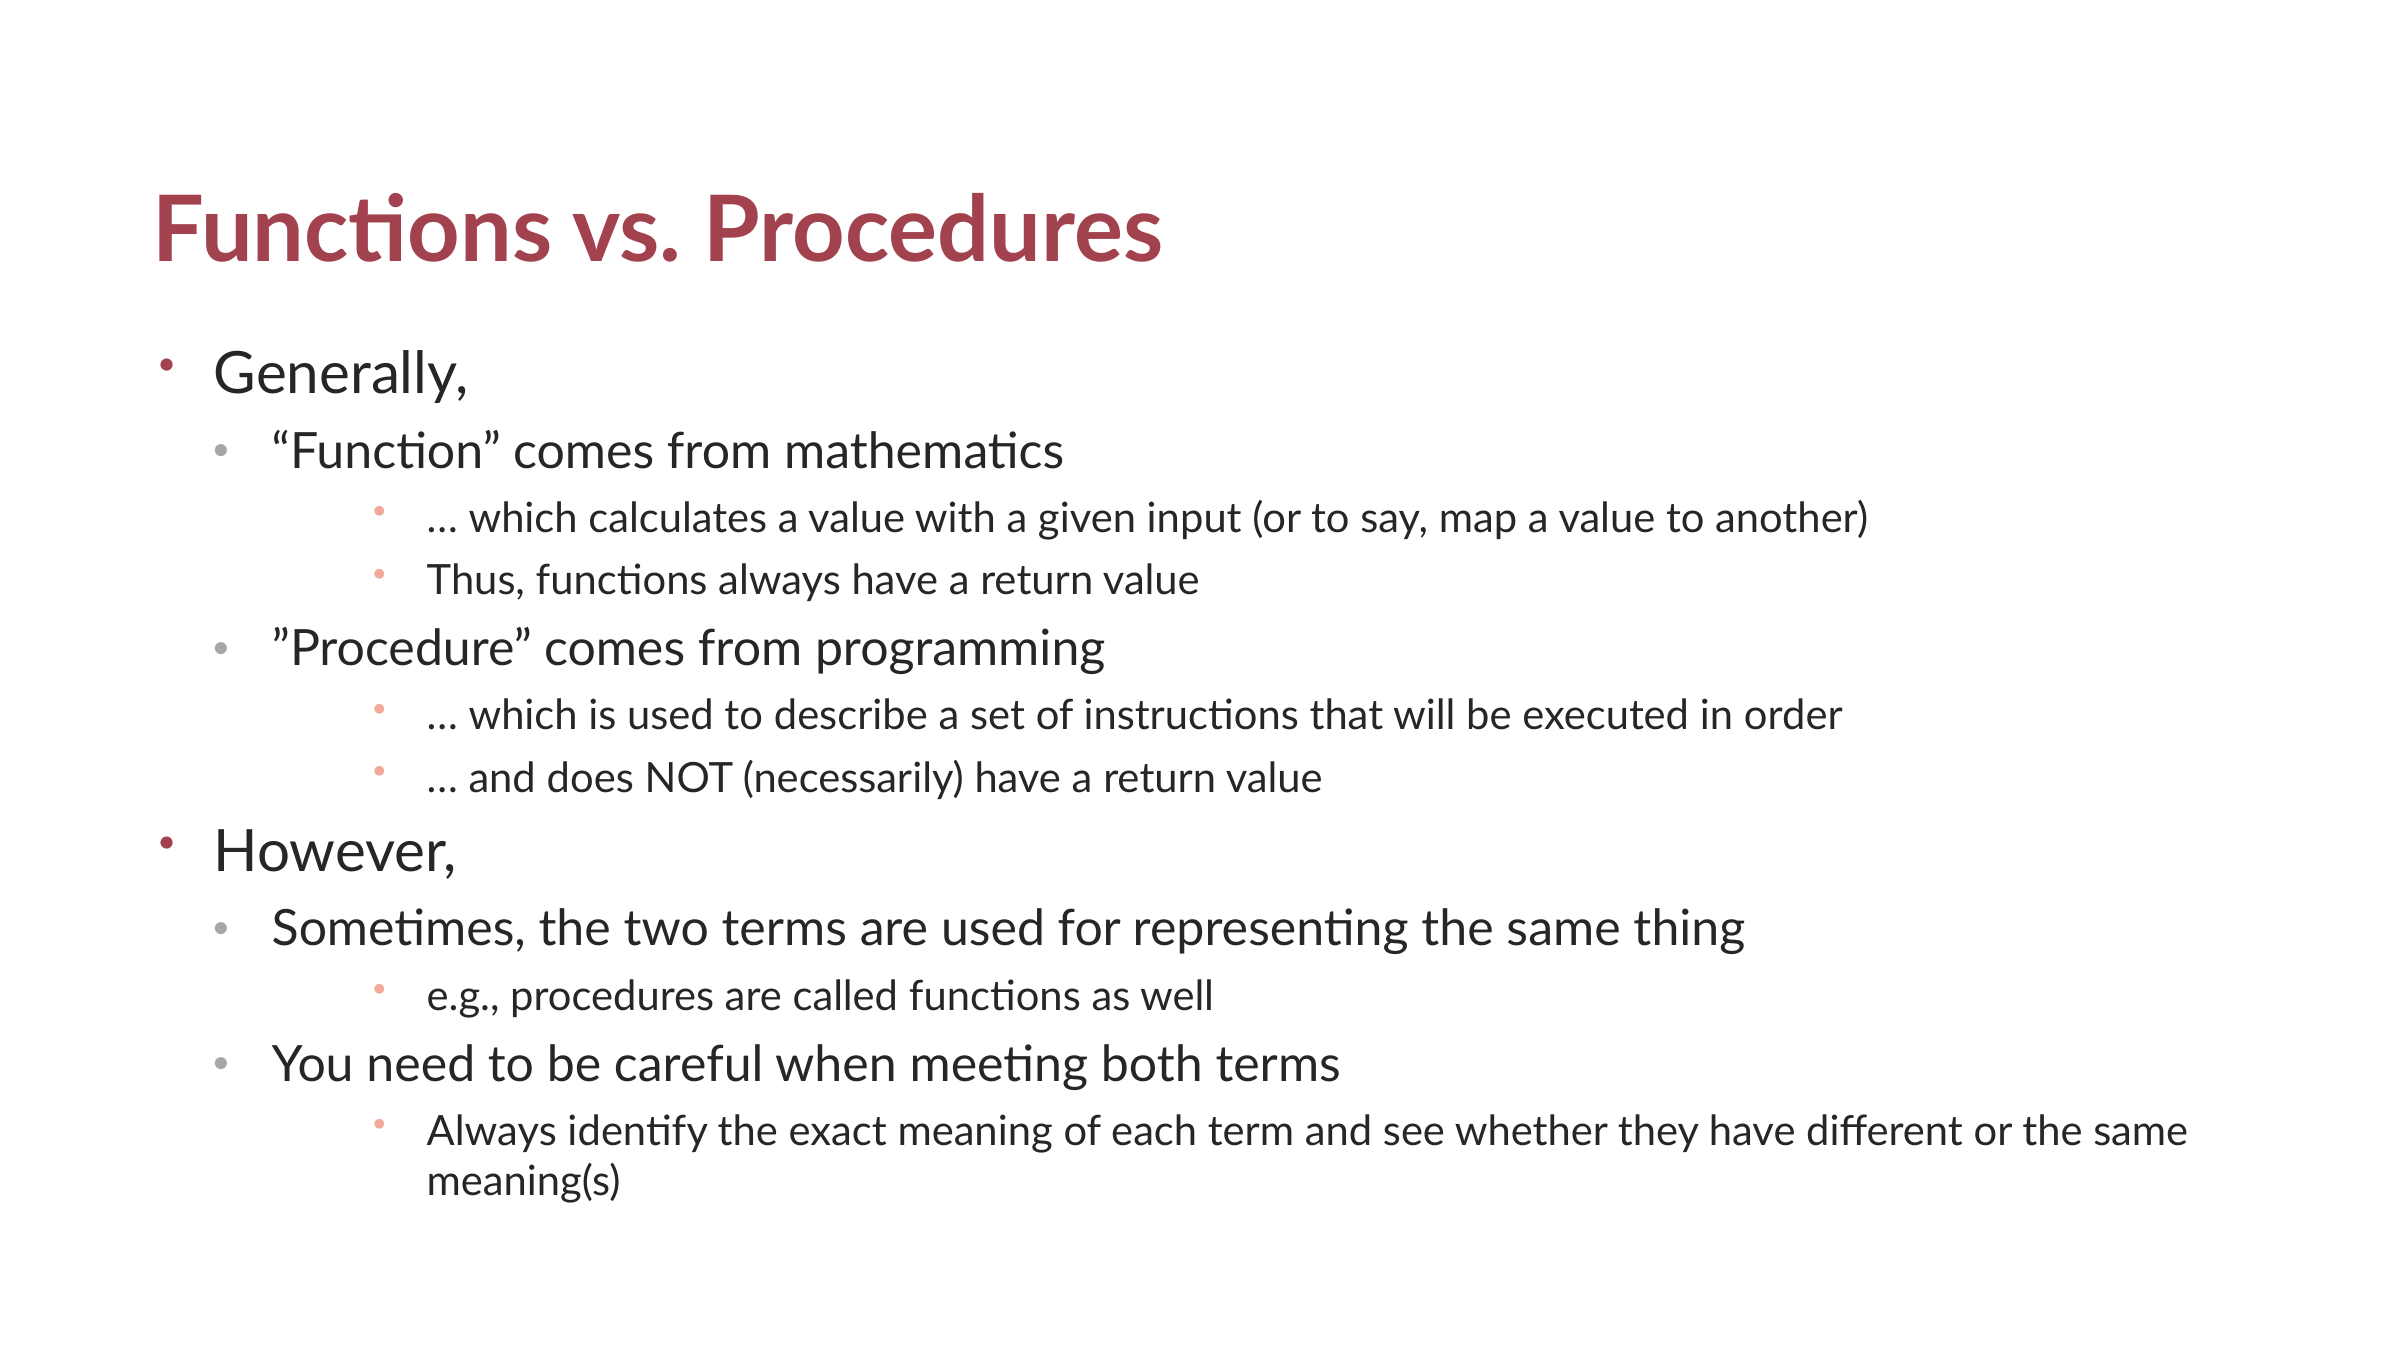

# Functions vs. Procedures
Generally,
“Function” comes from mathematics
… which calculates a value with a given input (or to say, map a value to another)
Thus, functions always have a return value
”Procedure” comes from programming
… which is used to describe a set of instructions that will be executed in order
… and does NOT (necessarily) have a return value
However,
Sometimes, the two terms are used for representing the same thing
e.g., procedures are called functions as well
You need to be careful when meeting both terms
Always identify the exact meaning of each term and see whether they have different or the same meaning(s)